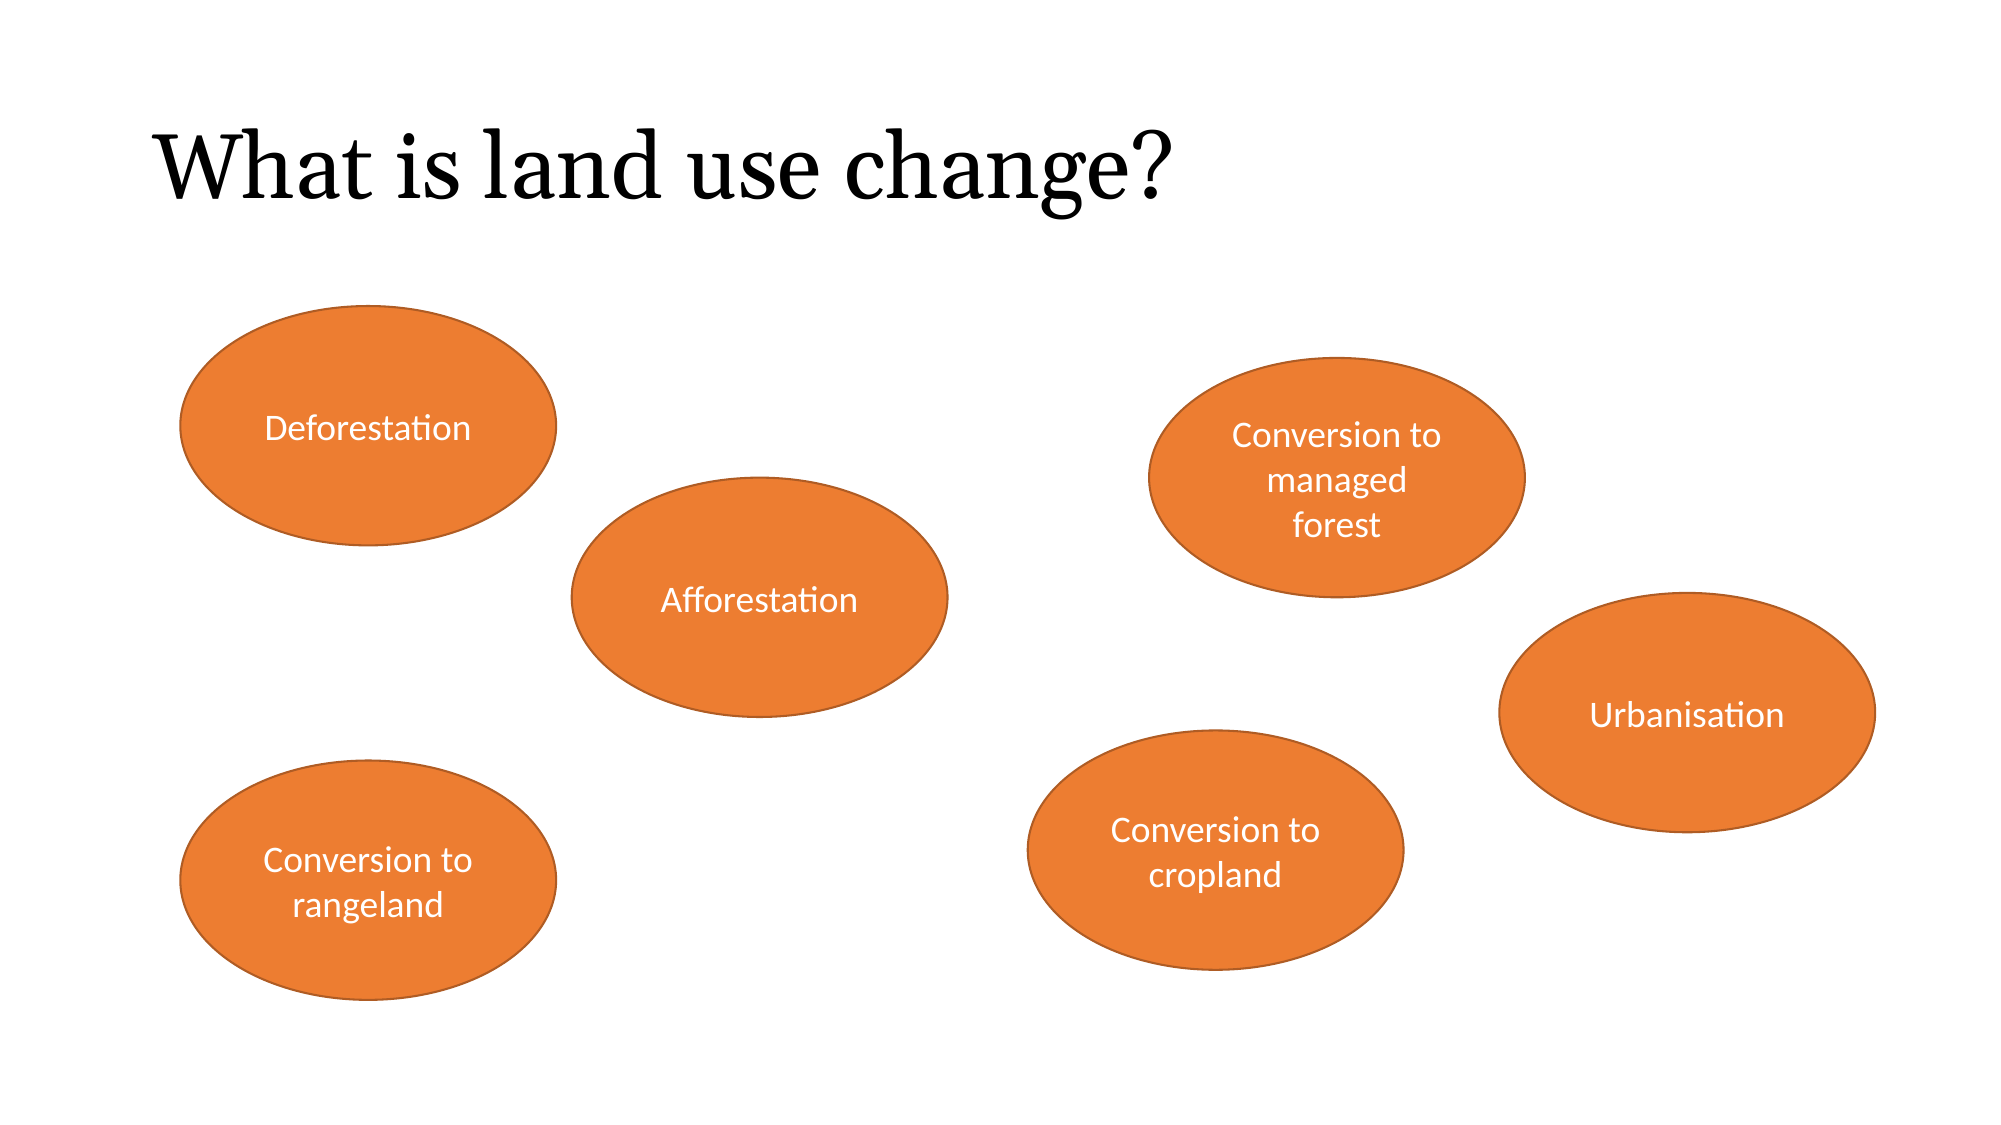

# What is land use change?
Deforestation
Conversion to managed forest
Afforestation
Urbanisation
Conversion to cropland
Conversion to rangeland